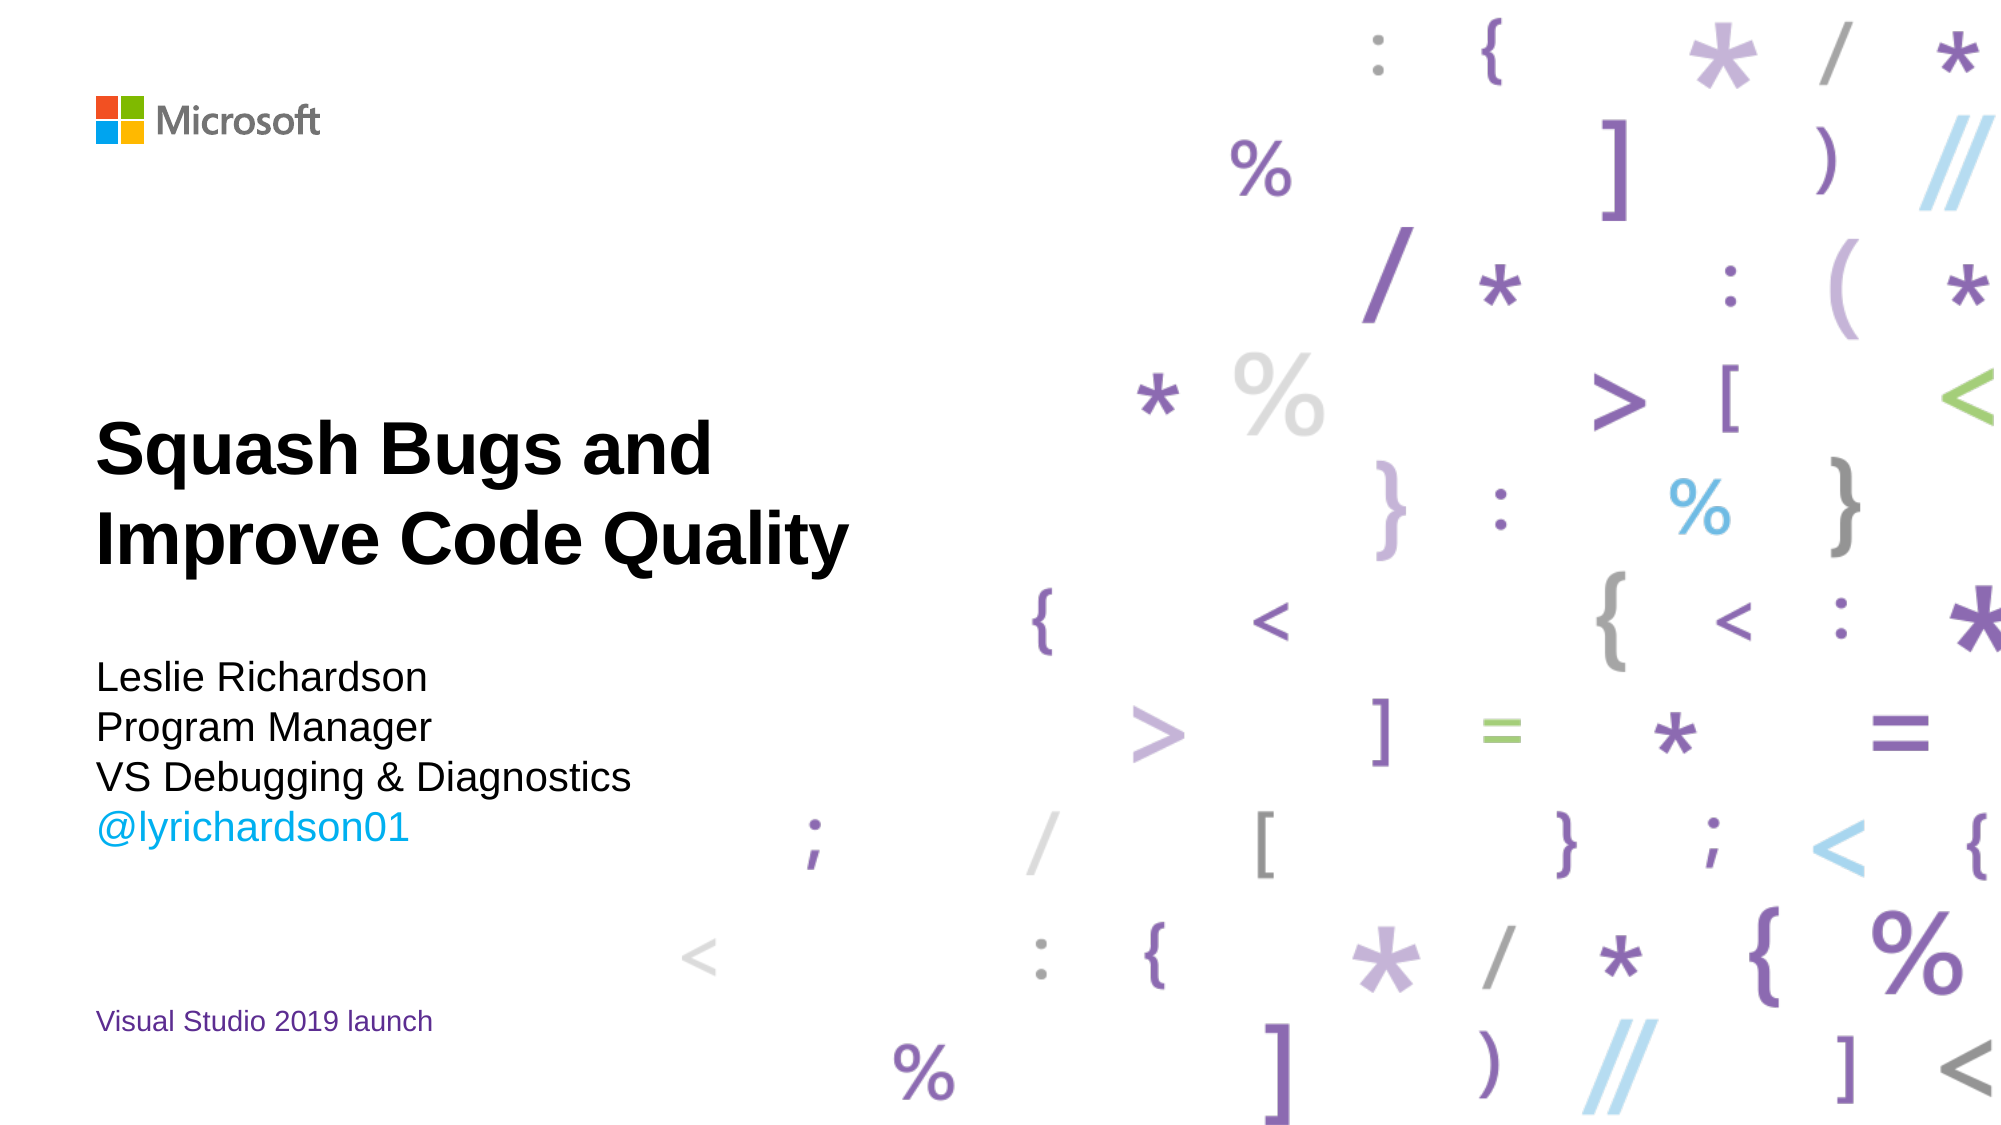

# Squash Bugs and Improve Code Quality
Leslie Richardson
Program Manager
VS Debugging & Diagnostics
@lyrichardson01